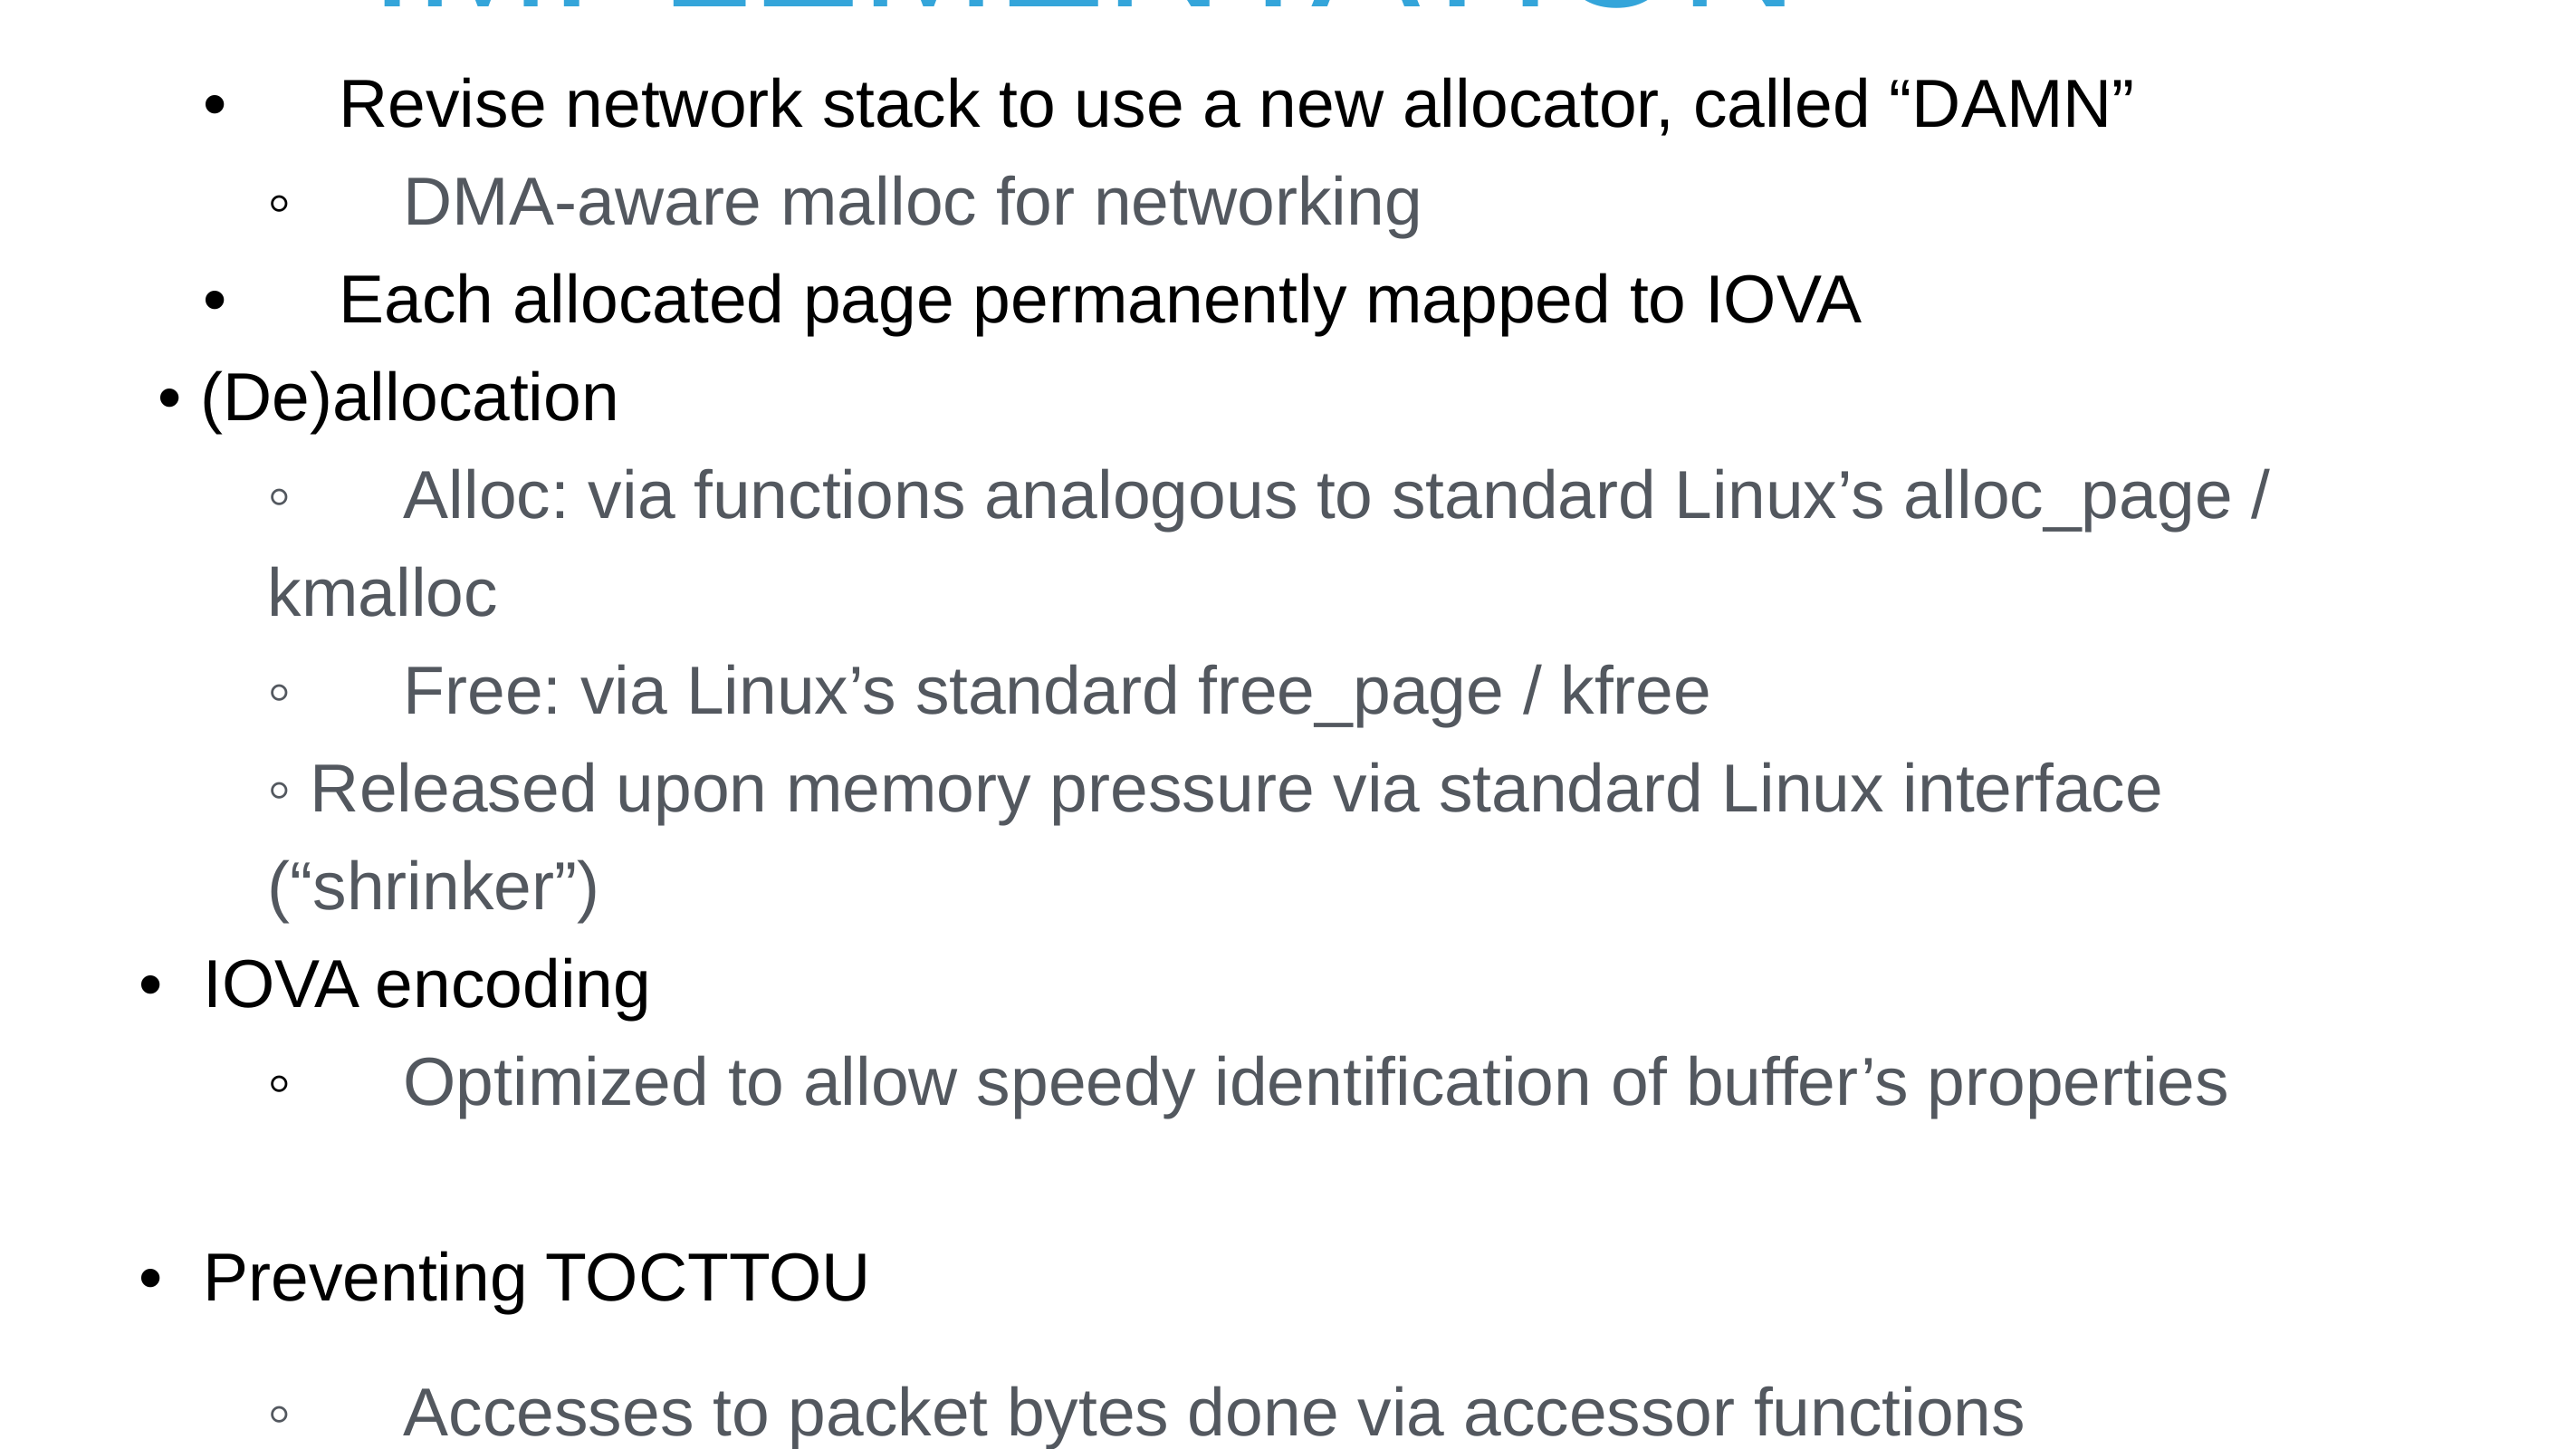

Implementation
	•	Revise network stack to use a new allocator, called “DAMN”
	◦	DMA-aware malloc for networking
	•	Each allocated page permanently mapped to IOVA
 • (De)allocation
	◦	Alloc: via functions analogous to standard Linux’s alloc_page / kmalloc
	◦	Free: via Linux’s standard free_page / kfree
	◦ Released upon memory pressure via standard Linux interface (“shrinker”)
•	IOVA encoding
	◦	Optimized to allow speedy identification of buffer’s properties

•	Preventing TOCTTOU
	◦	Accesses to packet bytes done via accessor functions
(e.g., skb_seq_read), as packet data is often not contiguous --
we create a copy then.